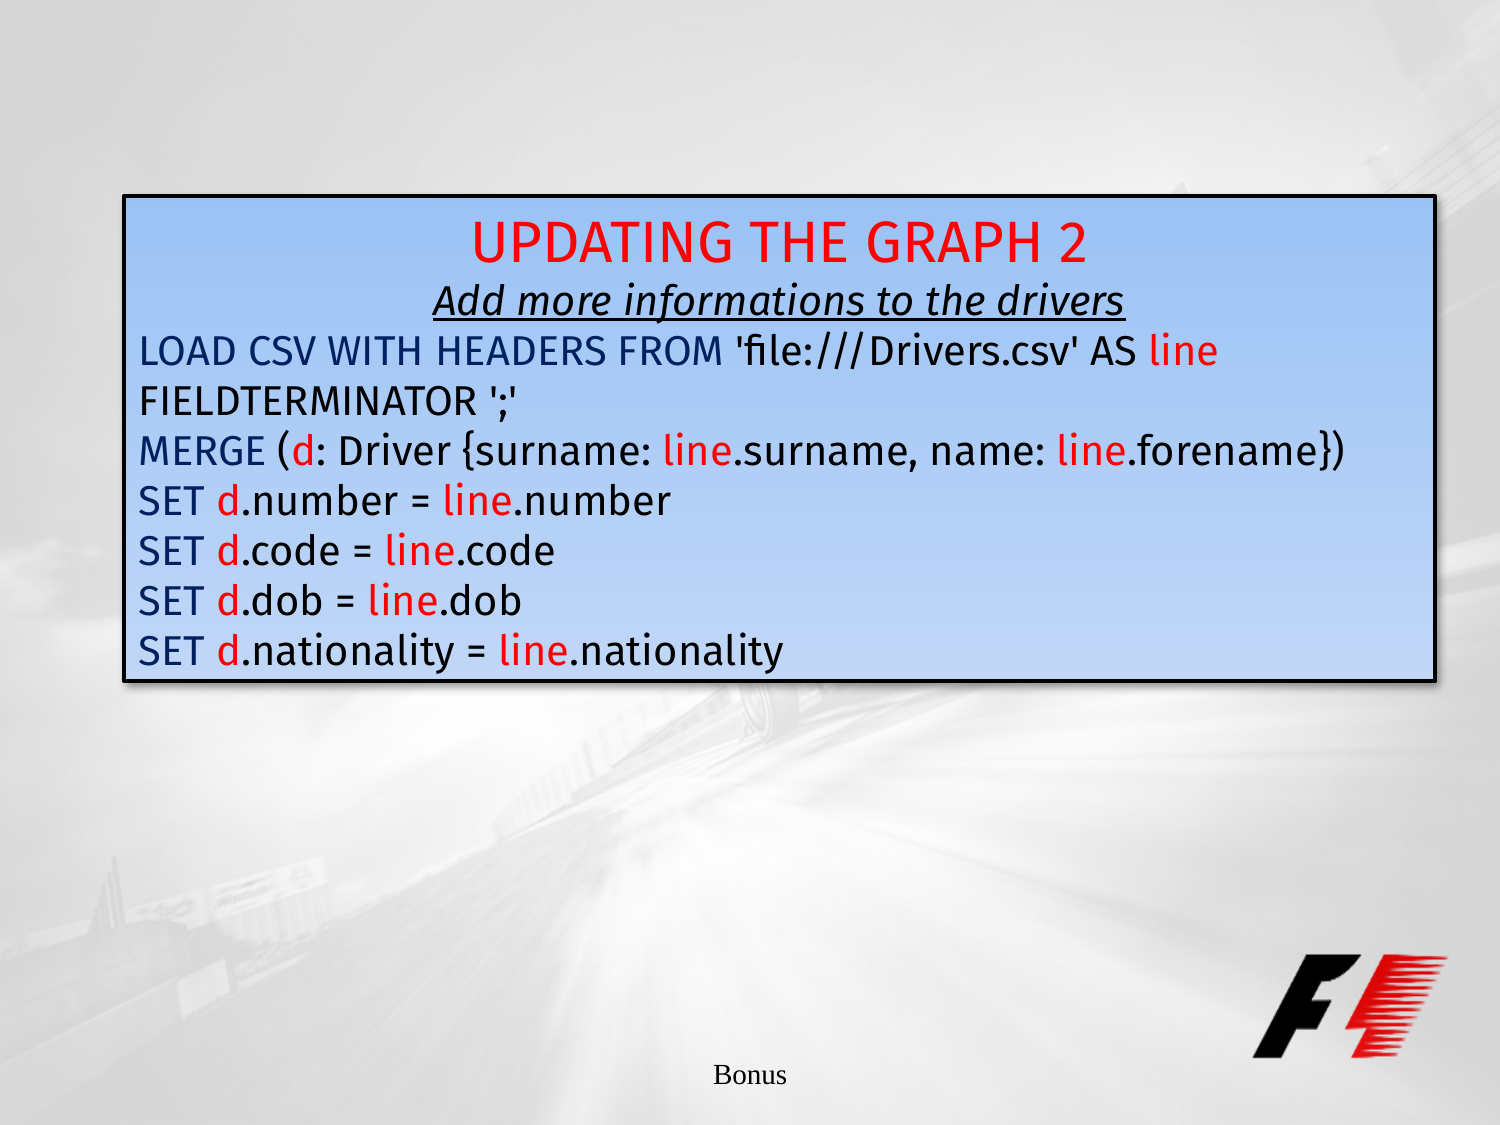

UPDATING THE GRAPH 2
Add more informations to the drivers
LOAD CSV WITH HEADERS FROM 'file:///Drivers.csv' AS line FIELDTERMINATOR ';'
MERGE (d: Driver {surname: line.surname, name: line.forename})
SET d.number = line.number
SET d.code = line.code
SET d.dob = line.dob
SET d.nationality = line.nationality
Bonus